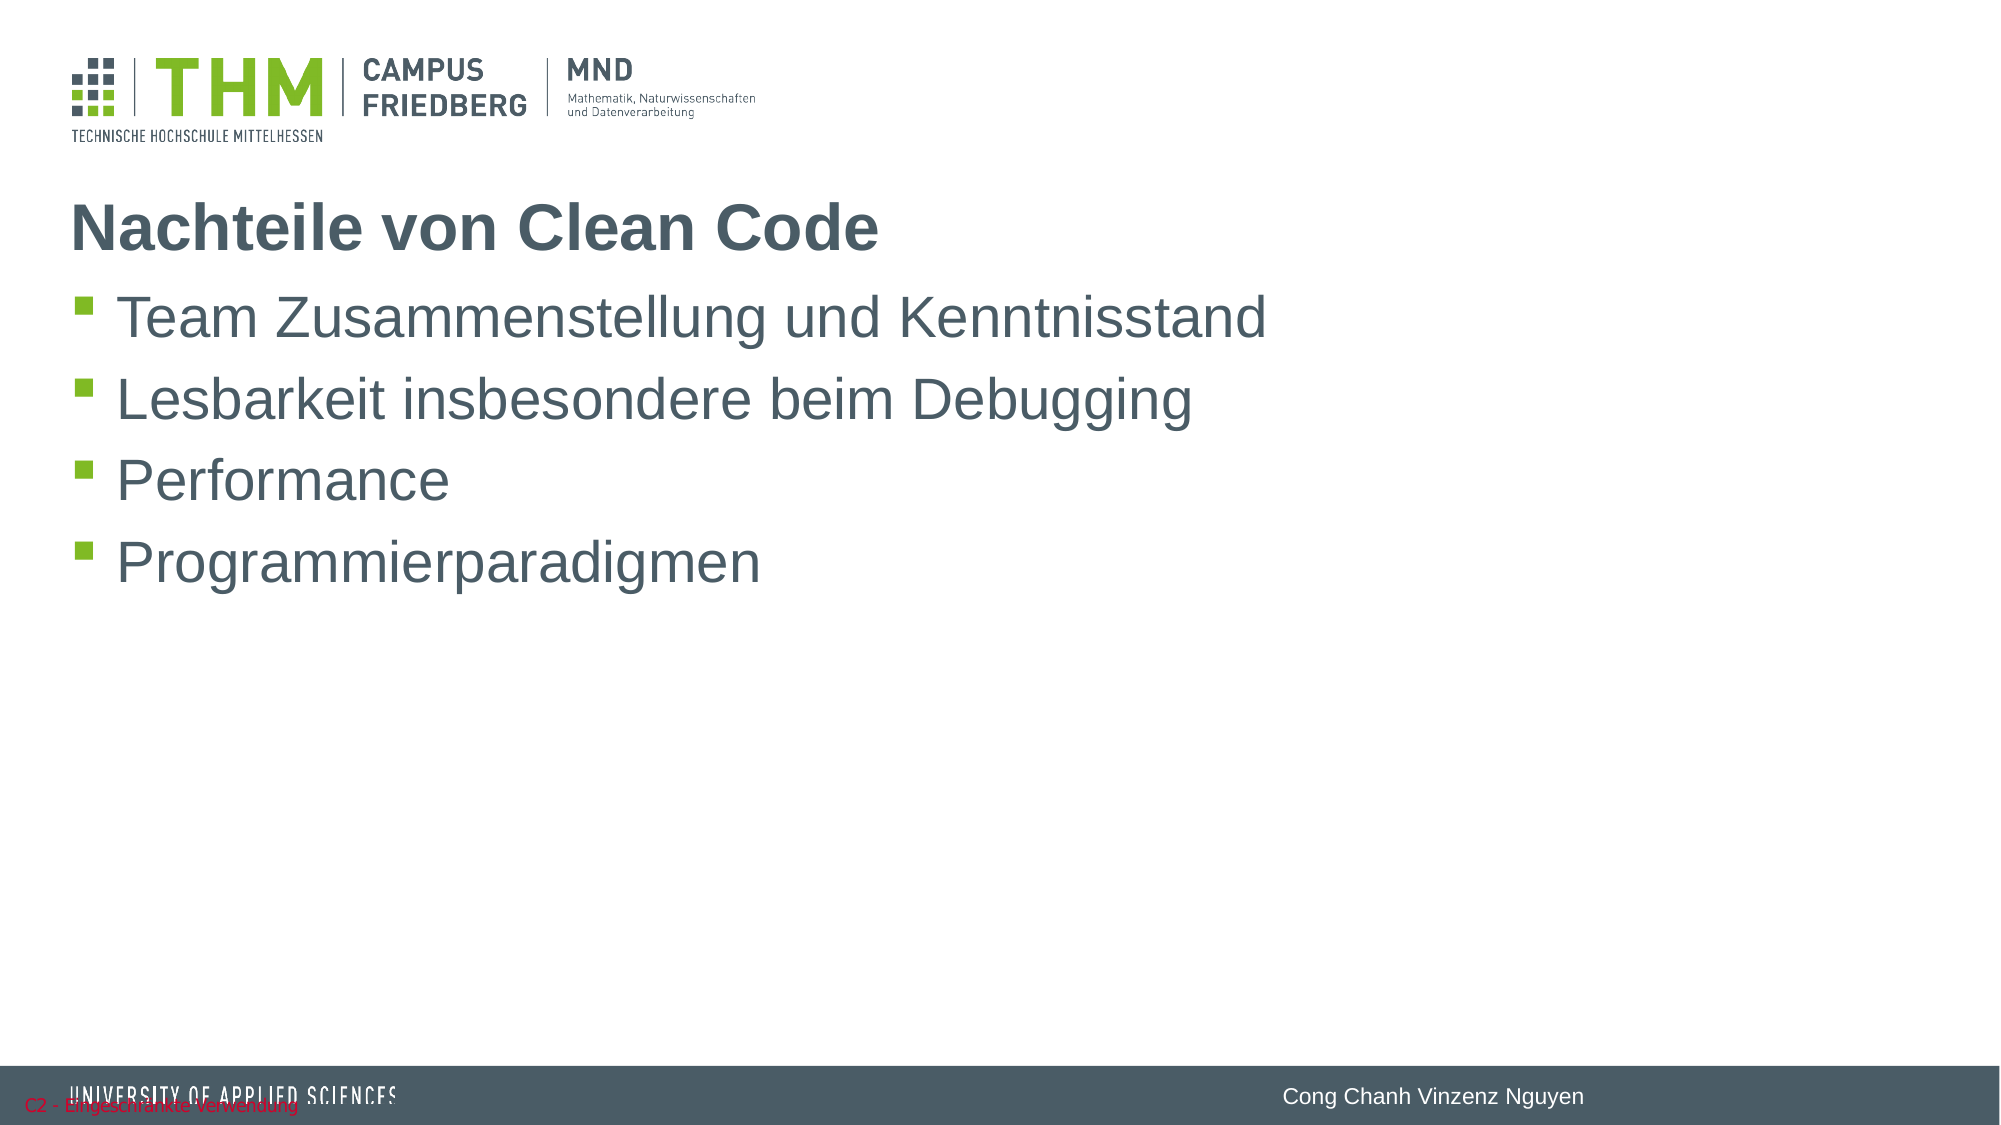

# Nachteile von Clean Code
Team Zusammenstellung und Kenntnisstand
Lesbarkeit insbesondere beim Debugging
Performance
Programmierparadigmen